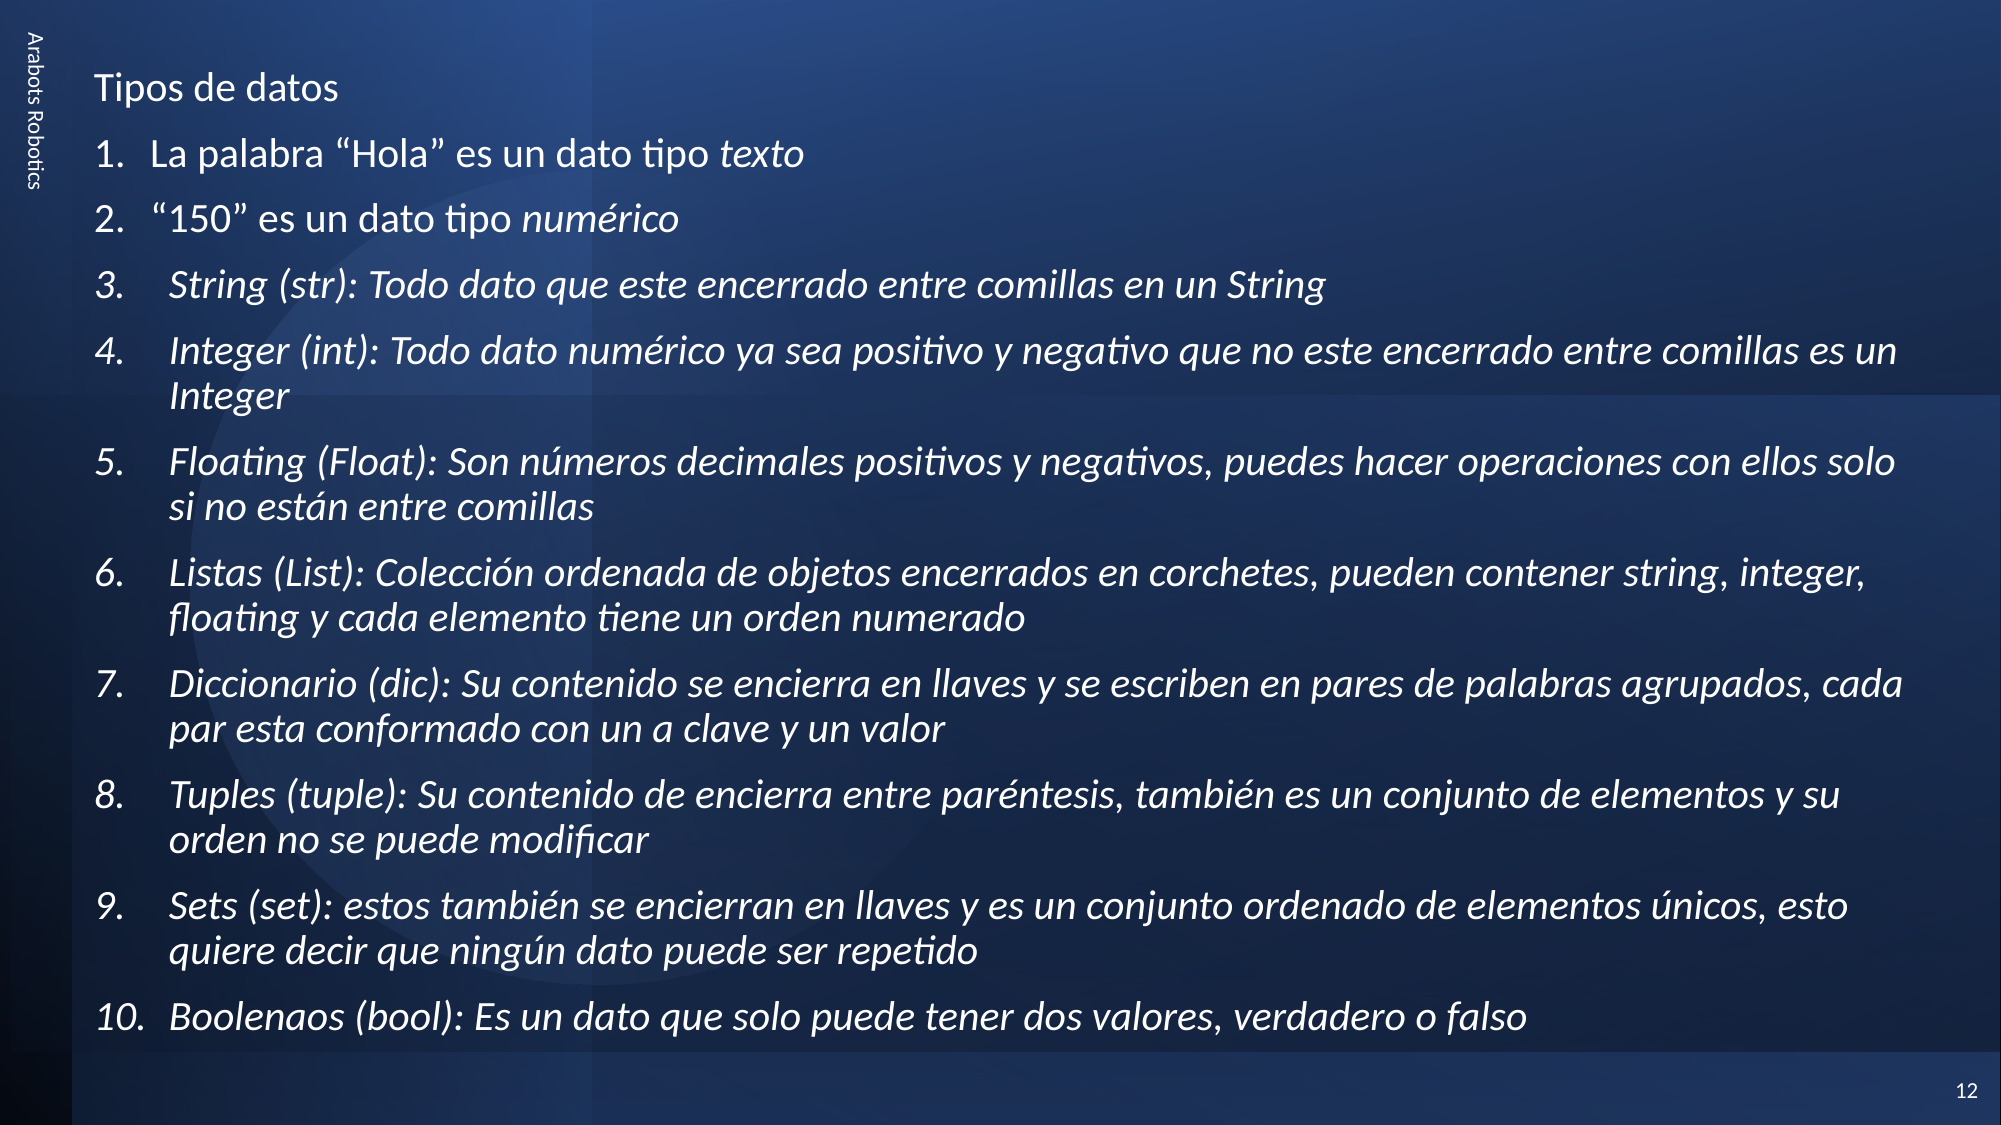

Tipos de datos
La palabra “Hola” es un dato tipo texto
“150” es un dato tipo numérico
String (str): Todo dato que este encerrado entre comillas en un String
Integer (int): Todo dato numérico ya sea positivo y negativo que no este encerrado entre comillas es un Integer
Floating (Float): Son números decimales positivos y negativos, puedes hacer operaciones con ellos solo si no están entre comillas
Listas (List): Colección ordenada de objetos encerrados en corchetes, pueden contener string, integer, floating y cada elemento tiene un orden numerado
Diccionario (dic): Su contenido se encierra en llaves y se escriben en pares de palabras agrupados, cada par esta conformado con un a clave y un valor
Tuples (tuple): Su contenido de encierra entre paréntesis, también es un conjunto de elementos y su orden no se puede modificar
Sets (set): estos también se encierran en llaves y es un conjunto ordenado de elementos únicos, esto  quiere decir que ningún dato puede ser repetido
Boolenaos (bool): Es un dato que solo puede tener dos valores, verdadero o falso

Arabots Robotics

12